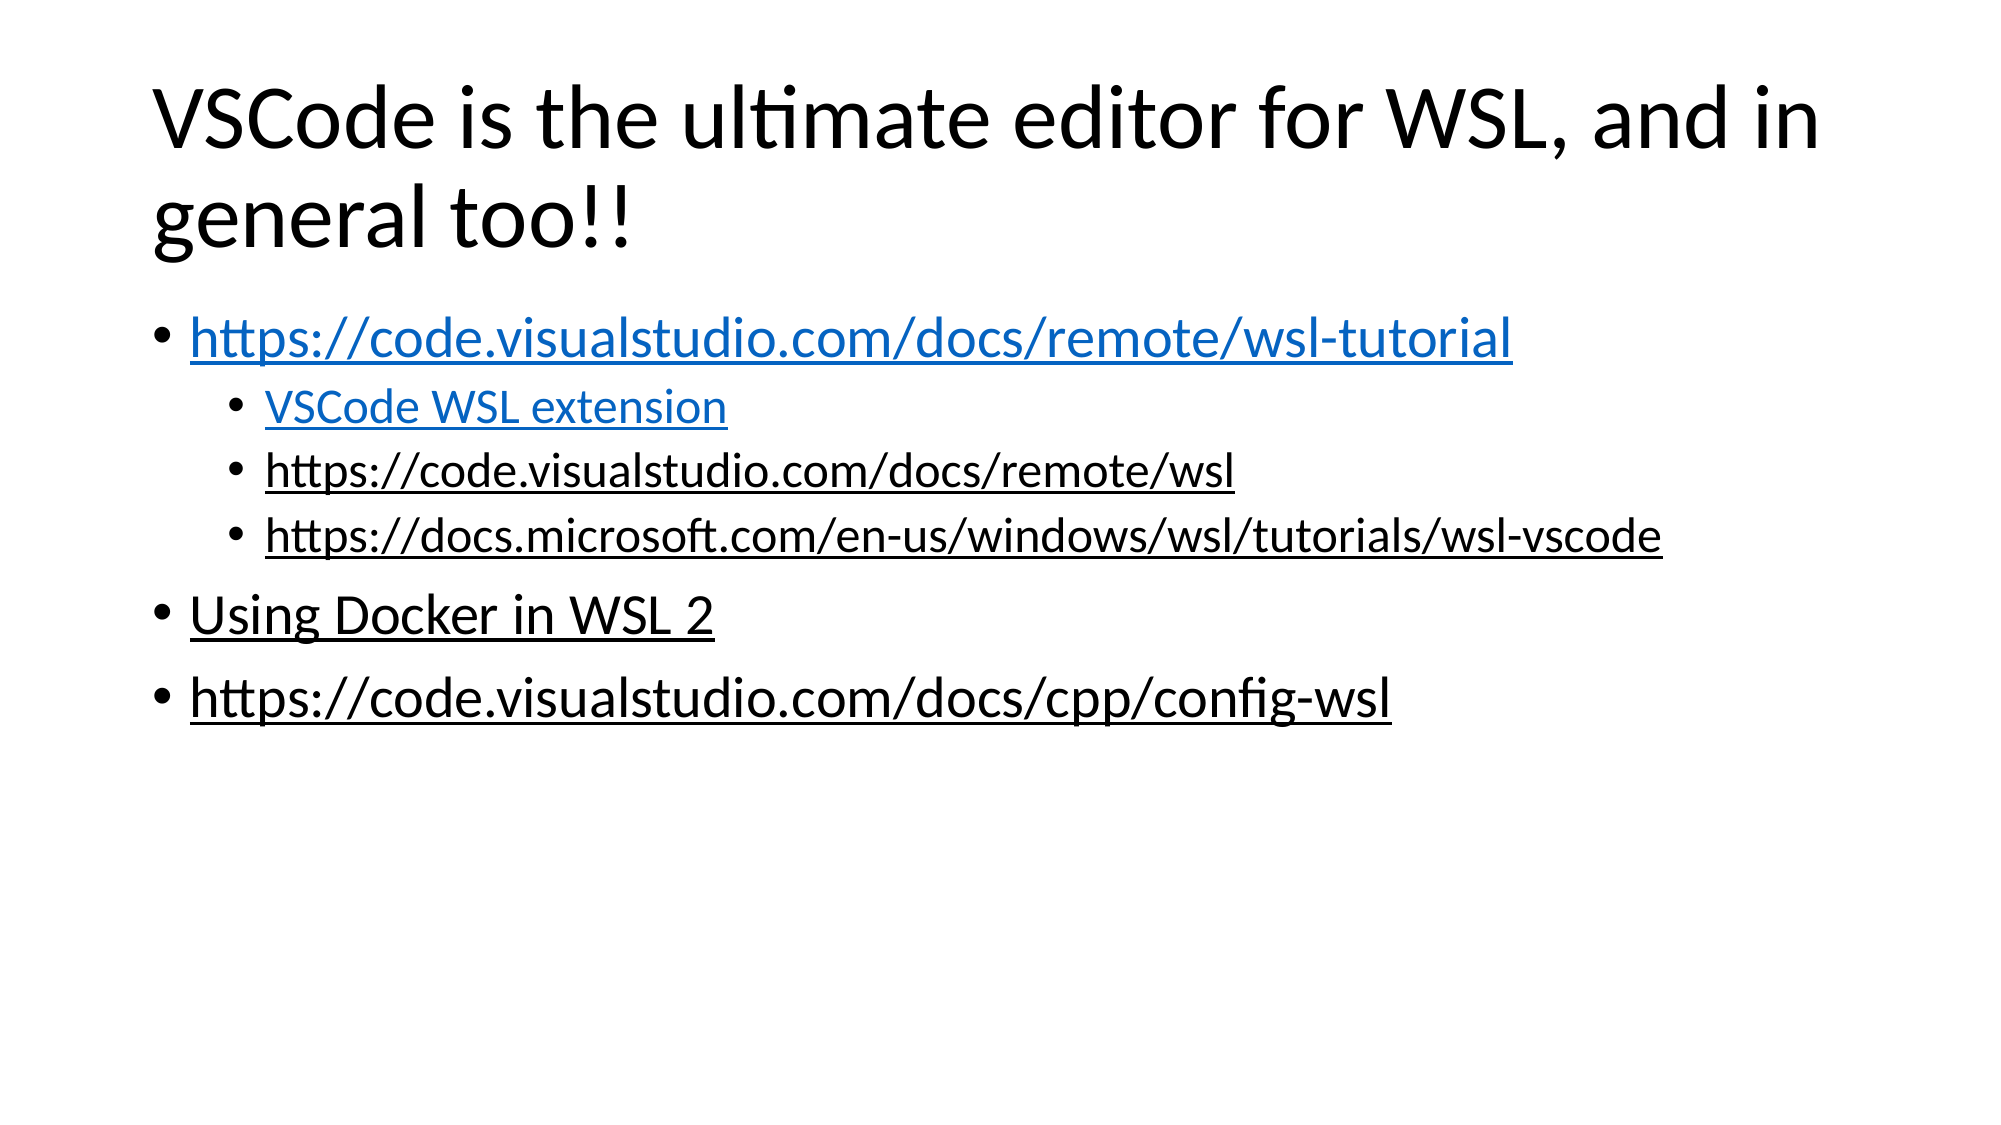

# VSCode is the ultimate editor for WSL, and in general too!!
https://code.visualstudio.com/docs/remote/wsl-tutorial
VSCode WSL extension
https://code.visualstudio.com/docs/remote/wsl
https://docs.microsoft.com/en-us/windows/wsl/tutorials/wsl-vscode
Using Docker in WSL 2
https://code.visualstudio.com/docs/cpp/config-wsl